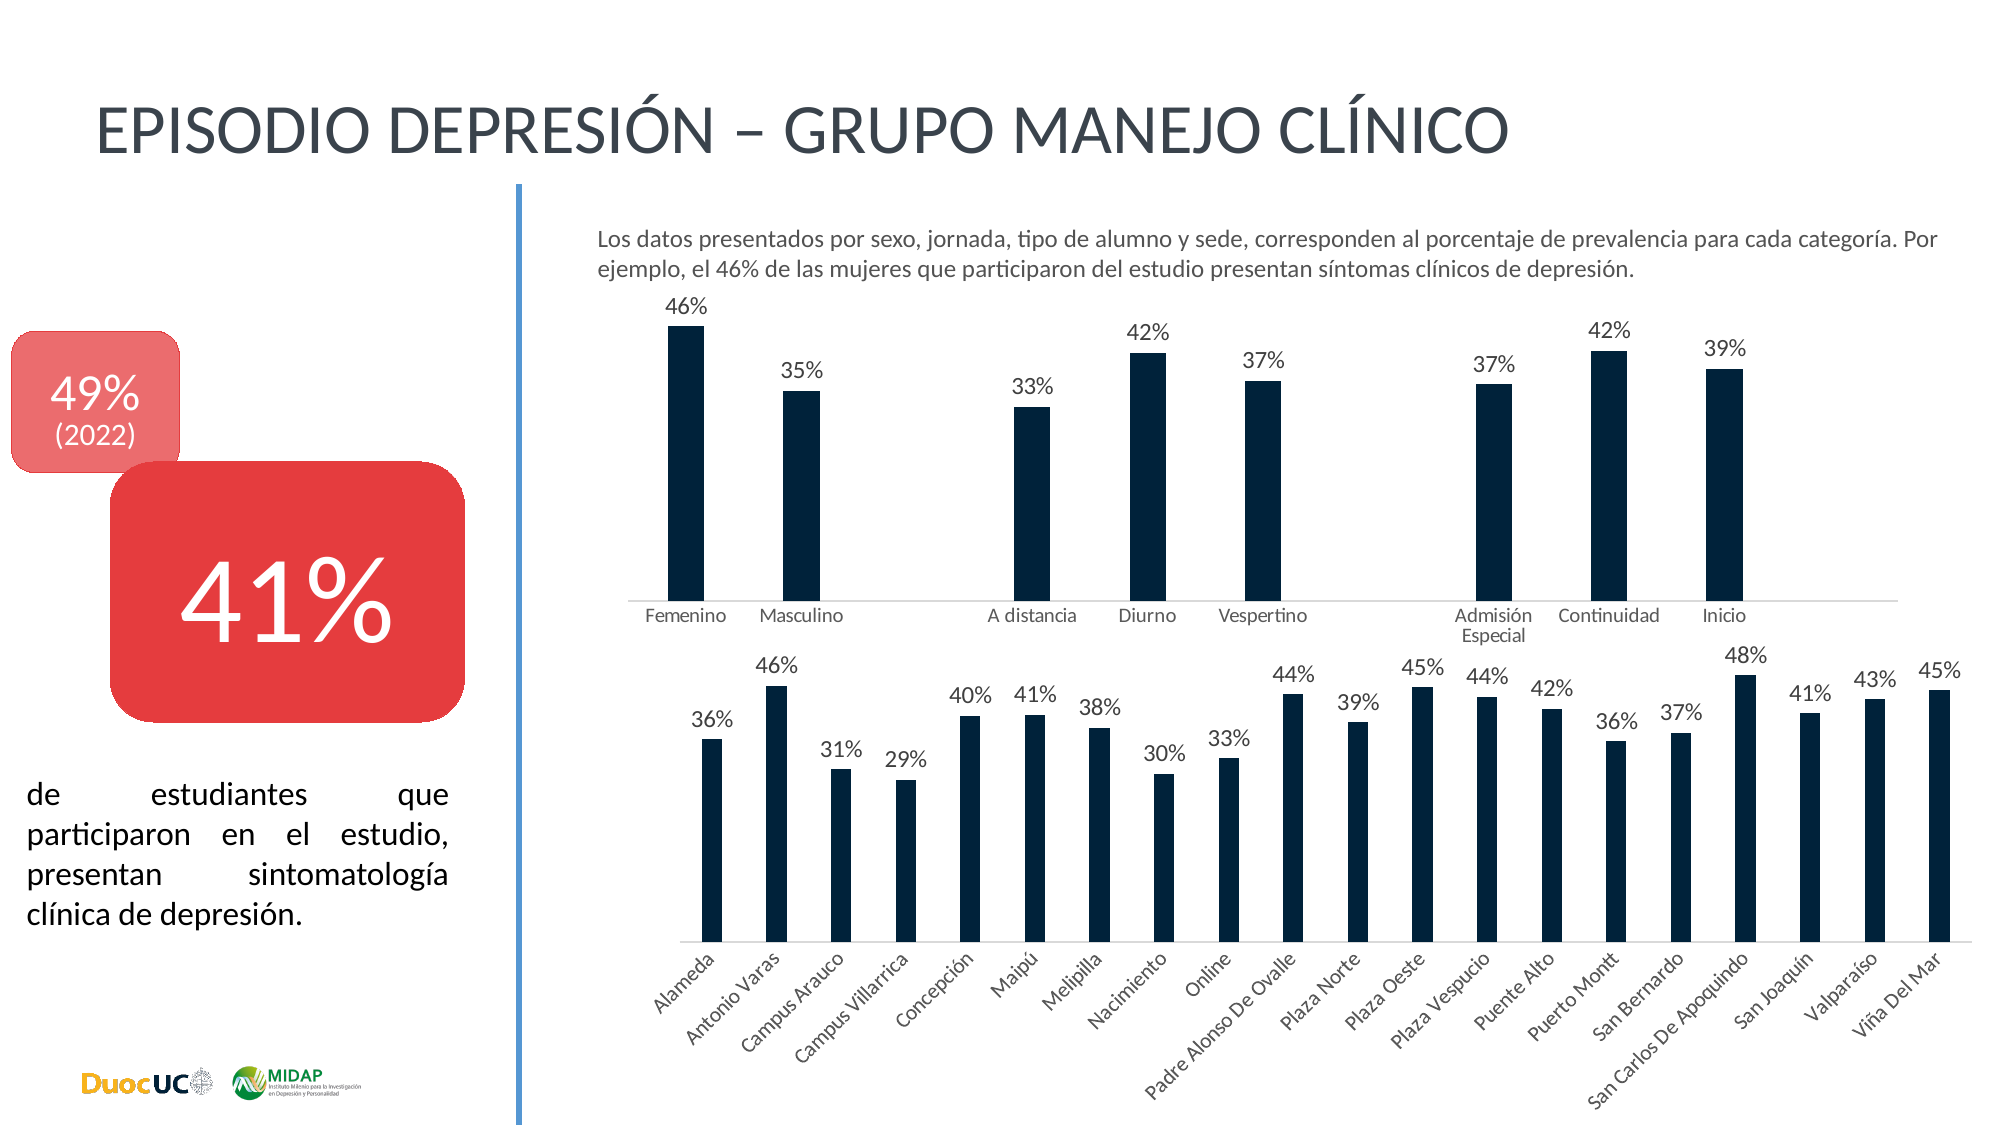

# Episodio depresión – Grupo manejo clínico
Los datos presentados por sexo, jornada, tipo de alumno y sede, corresponden al porcentaje de prevalencia para cada categoría. Por ejemplo, el 46% de las mujeres que participaron del estudio presentan síntomas clínicos de depresión.

### Chart

| Category | Malestar clínico en depresión |
|---|---|
| Femenino | 0.4636282848800305 |
| Masculino | 0.3547459252157239 |
|   | None |
| A distancia | 0.32786885245901637 |
| Diurno | 0.41926915647134577 |
| Vespertino | 0.37189398122584205 |
|   | None |
| Admisión Especial | 0.36585365853658536 |
| Continuidad | 0.4223433242506812 |
| Inicio | 0.3920321827147677 |
|   | None |
(2022)
49%
41%

### Chart

| Category | Malestar clínico en depresión |
|---|---|
| Alameda | 0.36235595390524966 |
| Antonio Varas | 0.45727482678983833 |
| Campus Arauco | 0.3081967213114754 |
| Campus Villarrica | 0.28955223880597014 |
| Concepción | 0.40350877192982454 |
| Maipú | 0.4056338028169014 |
| Melipilla | 0.38242574257425743 |
| Nacimiento | 0.30042918454935624 |
| Online | 0.32786885245901637 |
| Padre Alonso De Ovalle | 0.44242424242424244 |
| Plaza Norte | 0.3919270833333333 |
| Plaza Oeste | 0.45454545454545453 |
| Plaza Vespucio | 0.4374057315233786 |
| Puente Alto | 0.4161931818181818 |
| Puerto Montt | 0.3586206896551724 |
| San Bernardo | 0.37341772151898733 |
| San Carlos De Apoquindo | 0.4758269720101781 |
| San Joaquín | 0.40814299900695133 |
| Valparaíso | 0.43388429752066116 |
| Viña Del Mar | 0.4494494494494494 |
de estudiantes que participaron en el estudio, presentan sintomatología clínica de depresión.